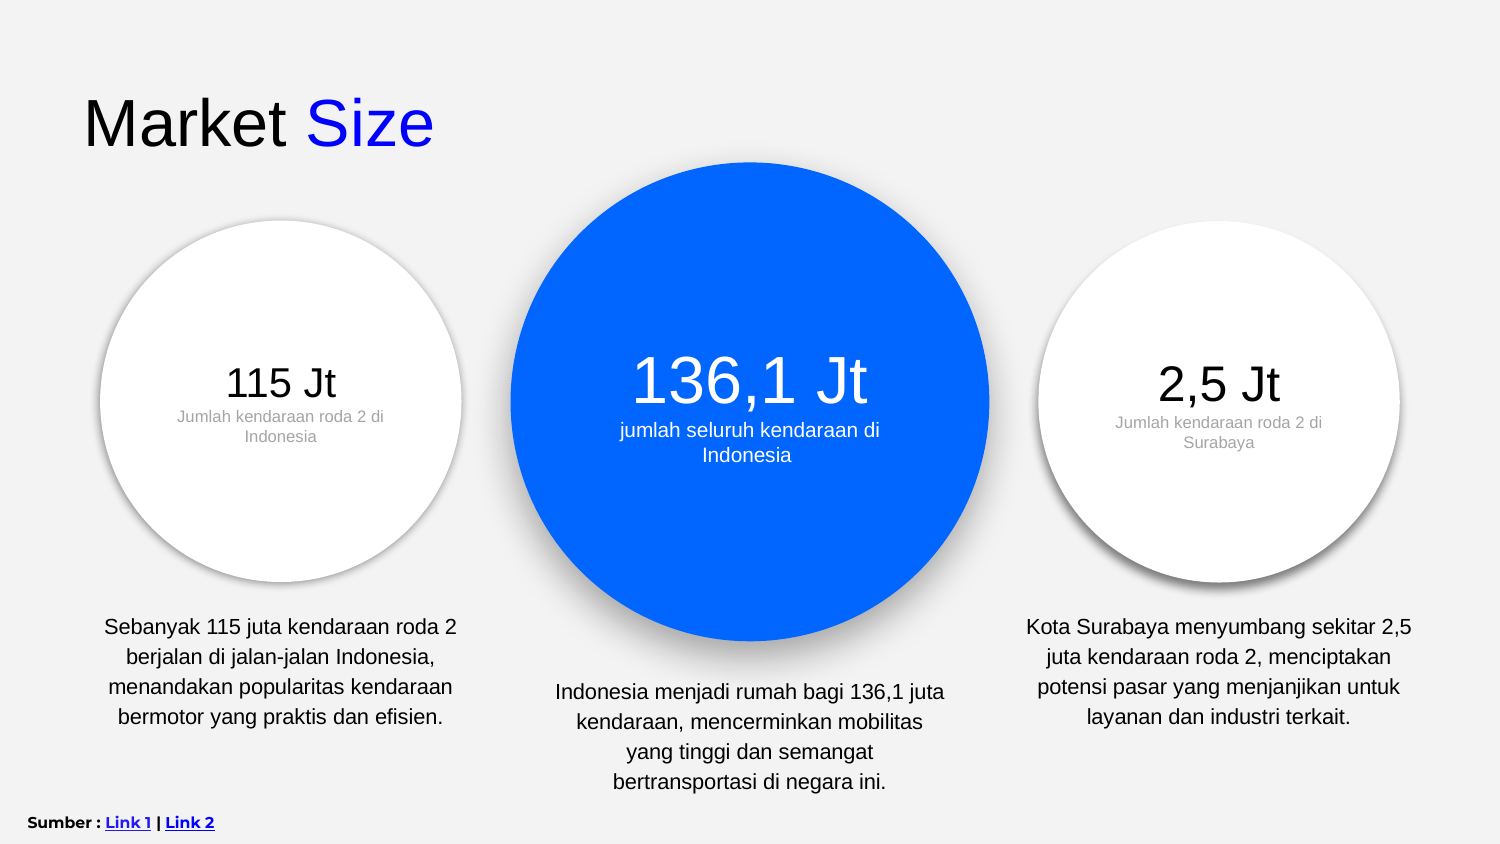

Market Size
136,1 Jt
jumlah seluruh kendaraan di Indonesia
115 Jt
Jumlah kendaraan roda 2 di Indonesia
2,5 Jt
Jumlah kendaraan roda 2 di Surabaya
Sebanyak 115 juta kendaraan roda 2 berjalan di jalan-jalan Indonesia, menandakan popularitas kendaraan bermotor yang praktis dan efisien.
Kota Surabaya menyumbang sekitar 2,5 juta kendaraan roda 2, menciptakan potensi pasar yang menjanjikan untuk layanan dan industri terkait.
Indonesia menjadi rumah bagi 136,1 juta kendaraan, mencerminkan mobilitas yang tinggi dan semangat bertransportasi di negara ini.
Sumber : Link 1 | Link 2